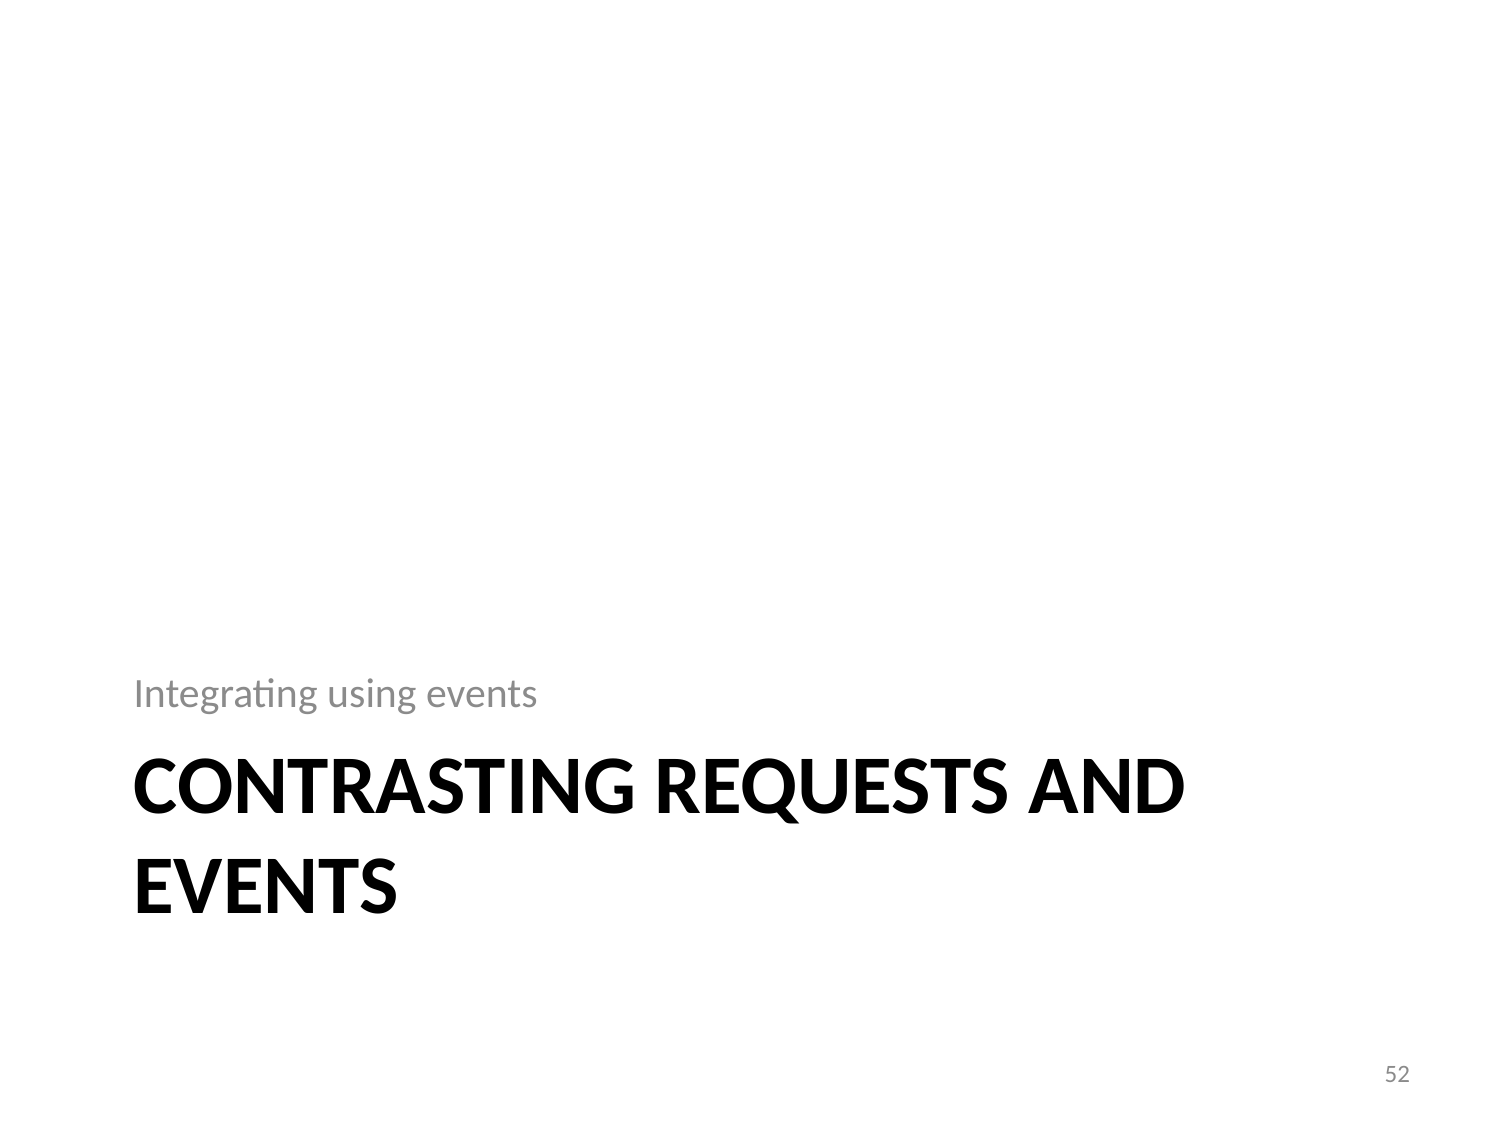

Integrating using events
# Contrasting requests and events
52